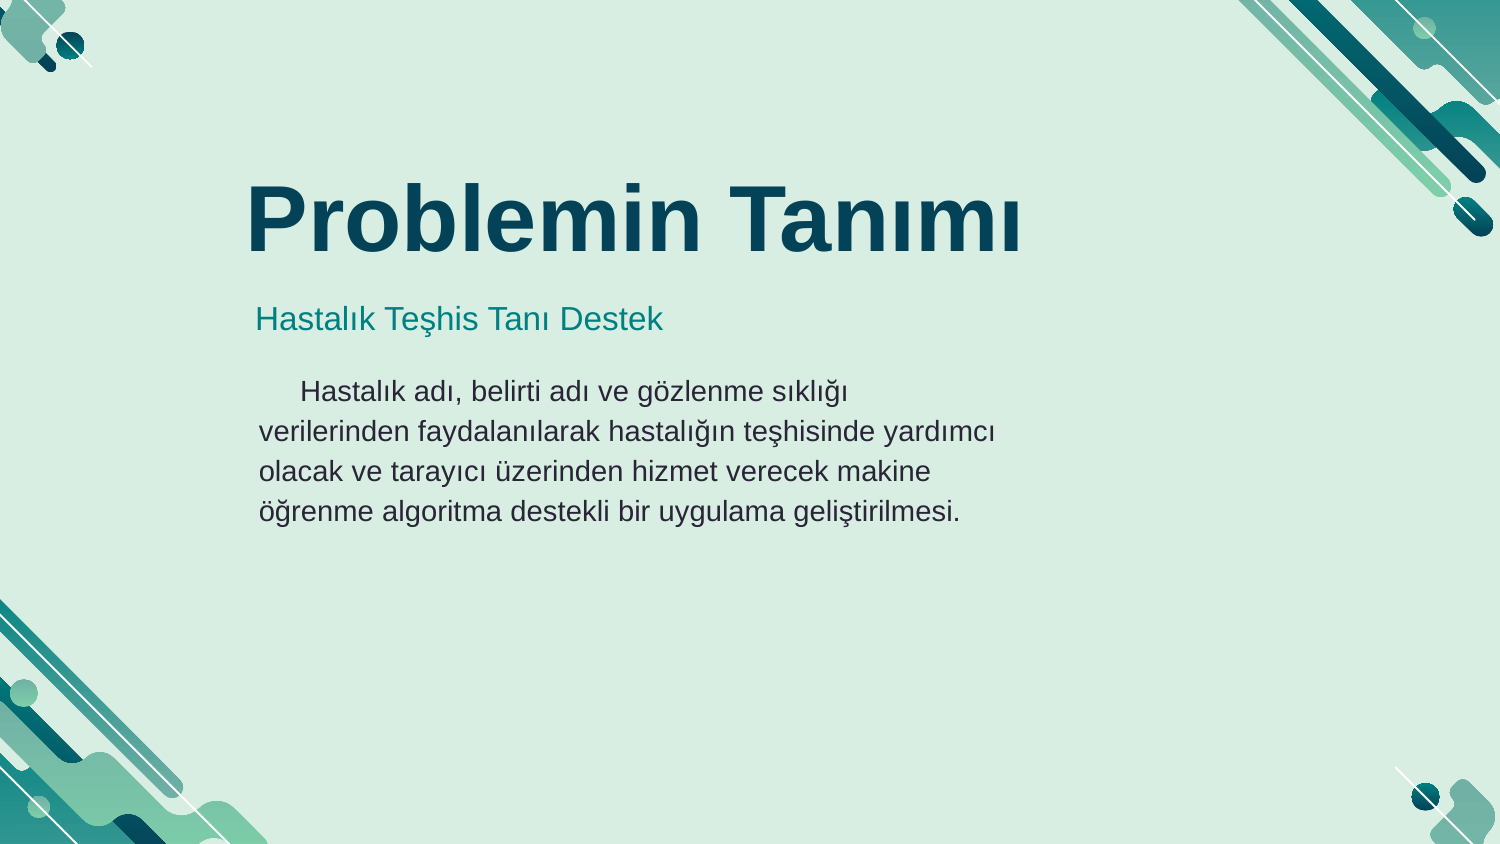

# Problemin Tanımı
Hastalık Teşhis Tanı Destek
     Hastalık adı, belirti adı ve gözlenme sıklığı verilerinden faydalanılarak hastalığın teşhisinde yardımcı olacak ve tarayıcı üzerinden hizmet verecek makine öğrenme algoritma destekli bir uygulama geliştirilmesi.